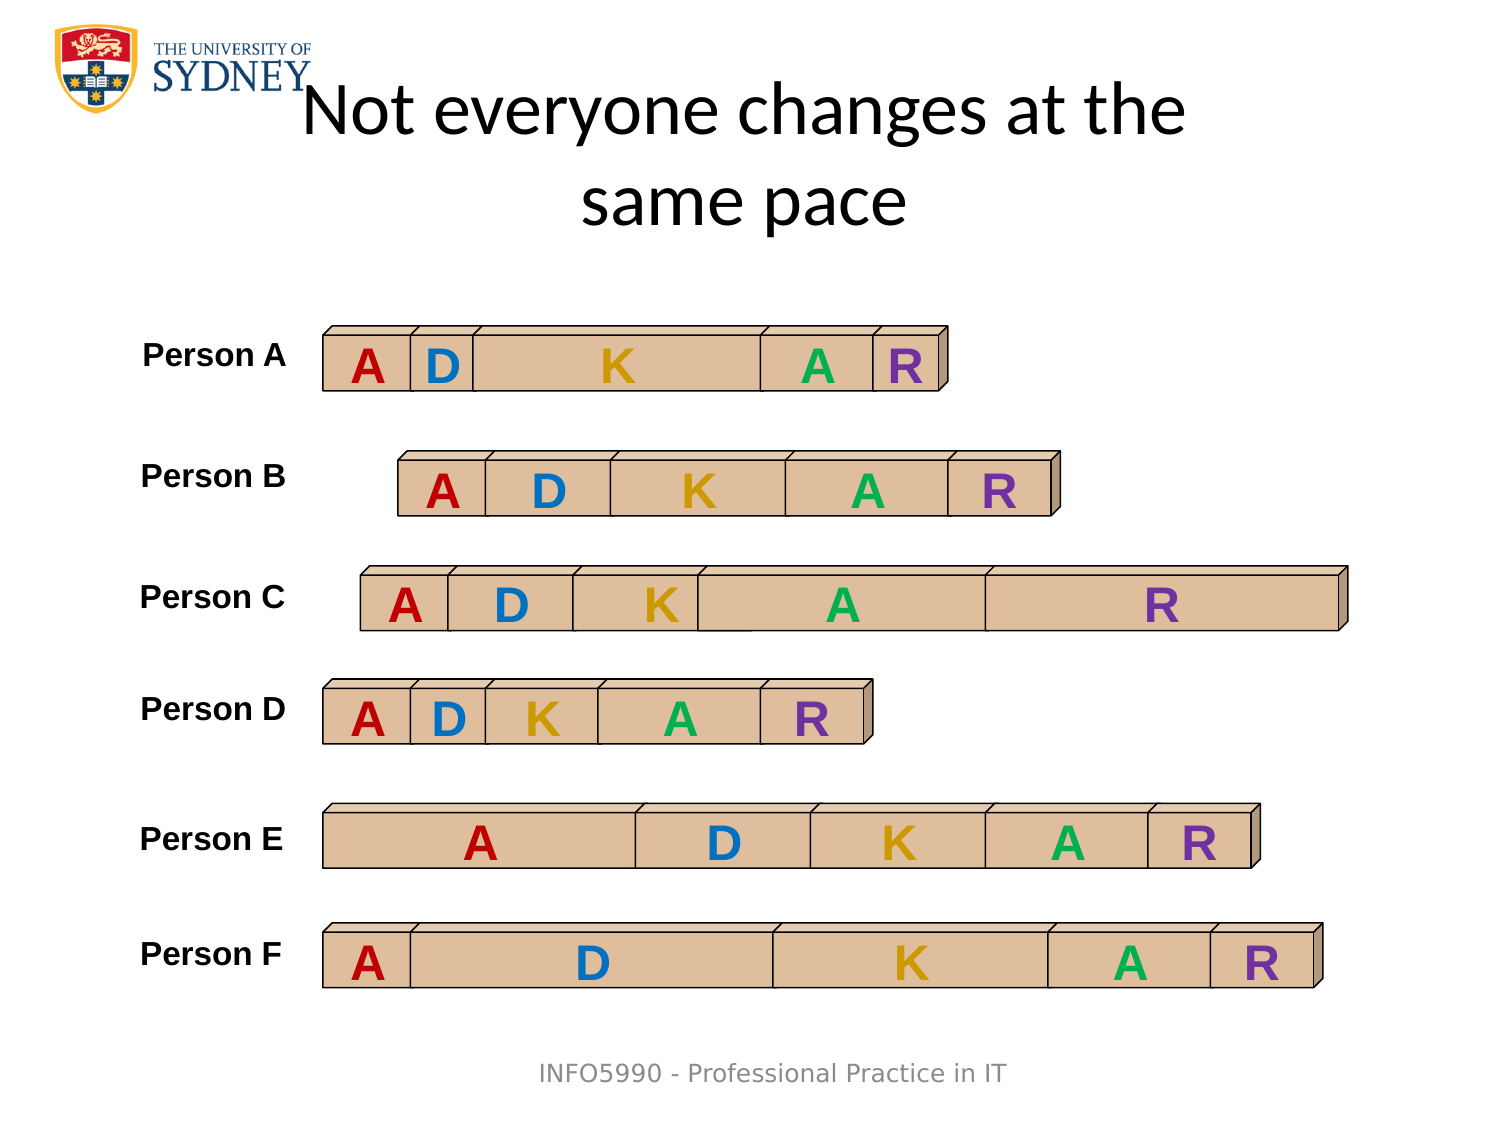

# Not everyone changes at the same pace
Person A
A
D
K
A
R
Person B
A
D
K
A
R
A
D
K
A
R
Person C
Person D
A
D
K
A
R
A
D
K
A
R
Person E
A
D
K
A
R
Person F
INFO5990 - Professional Practice in IT